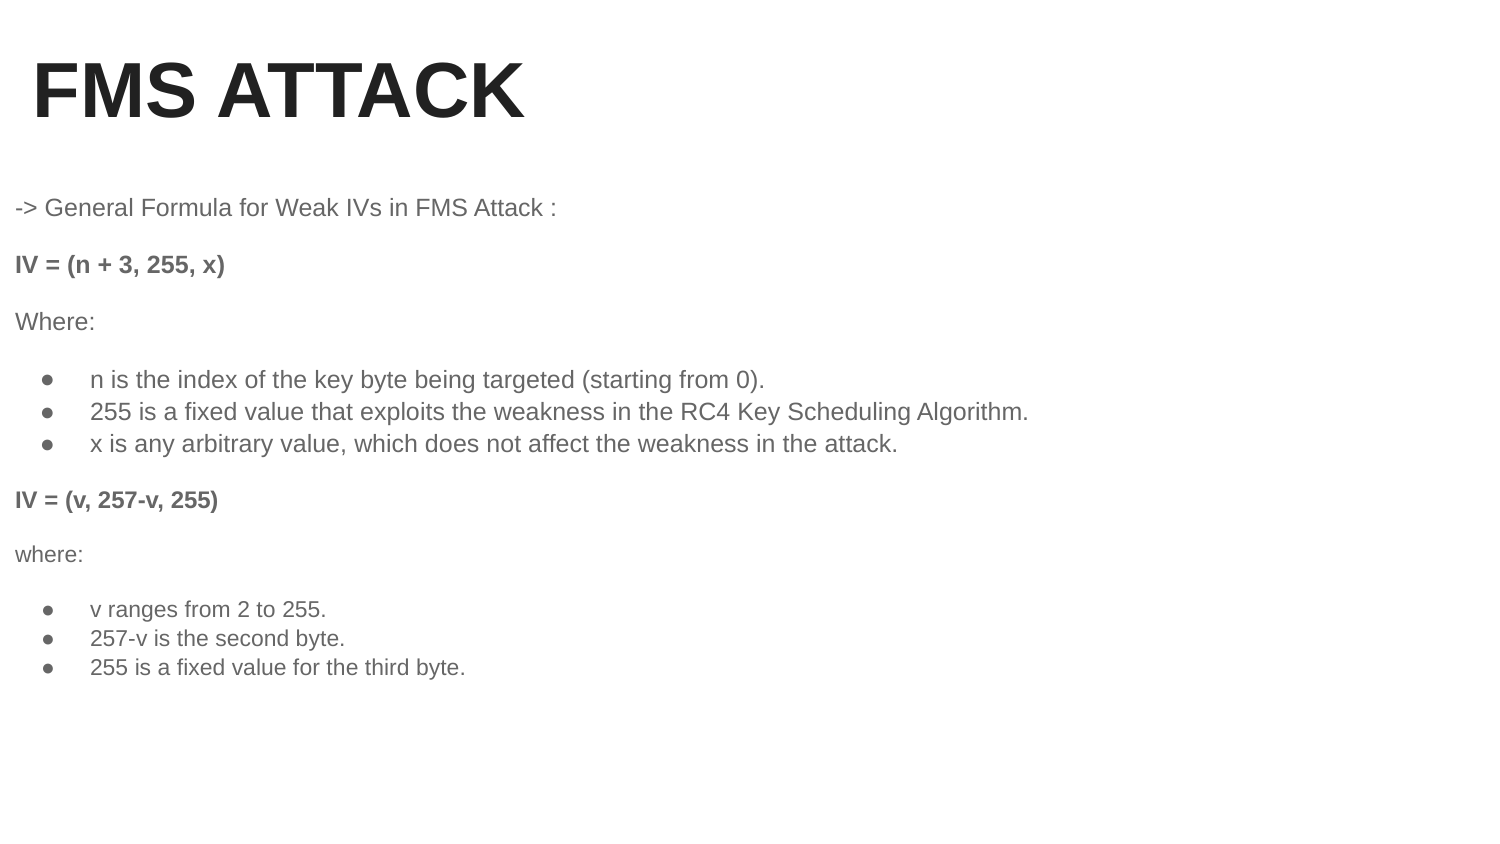

FMS ATTACK

-> General Formula for Weak IVs in FMS Attack :
IV = (n + 3, 255, x)
Where:
n is the index of the key byte being targeted (starting from 0).
255 is a fixed value that exploits the weakness in the RC4 Key Scheduling Algorithm.
x is any arbitrary value, which does not affect the weakness in the attack.
IV = (v, 257-v, 255)
where:
v ranges from 2 to 255.
257-v is the second byte.
255 is a fixed value for the third byte.